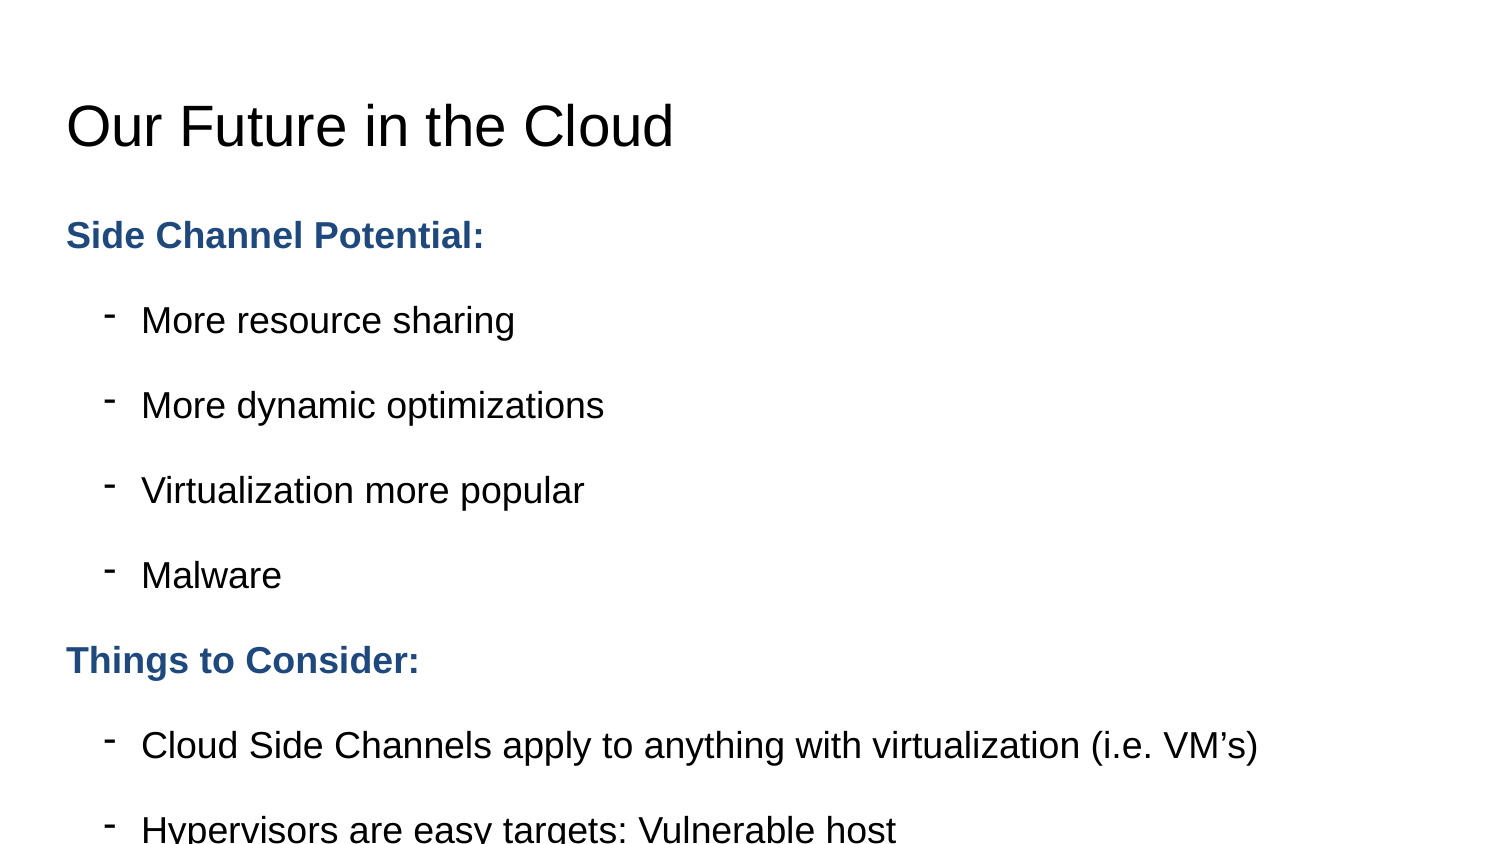

# Our Future in the Cloud
Side Channel Potential:
More resource sharing
More dynamic optimizations
Virtualization more popular
Malware
Things to Consider:
Cloud Side Channels apply to anything with virtualization (i.e. VM’s)
Hypervisors are easy targets: Vulnerable host
i.e. “Xenpwn”, paravirtualized driver attack: INFILTRATECon 2016